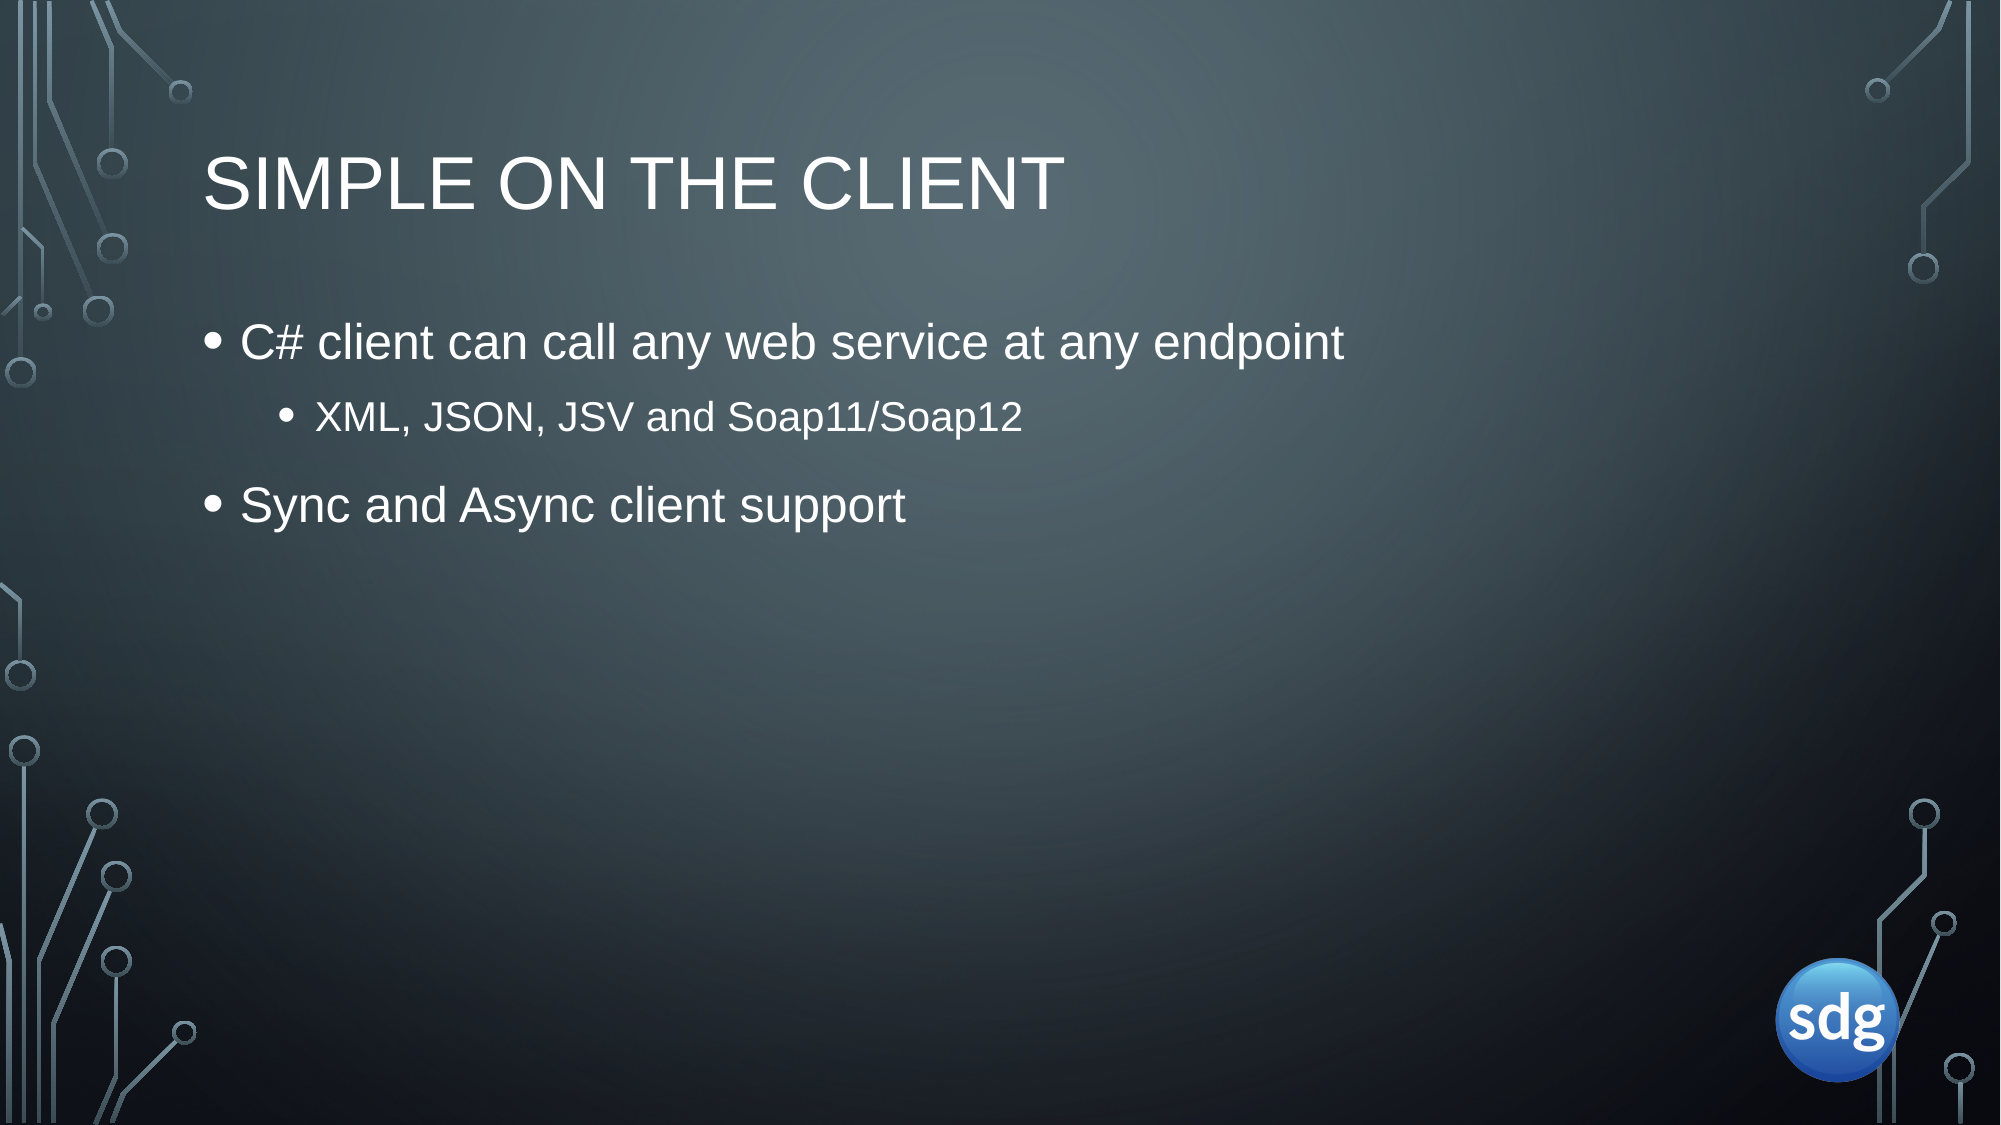

# Simple on the Client
C# client can call any web service at any endpoint
XML, JSON, JSV and Soap11/Soap12
Sync and Async client support